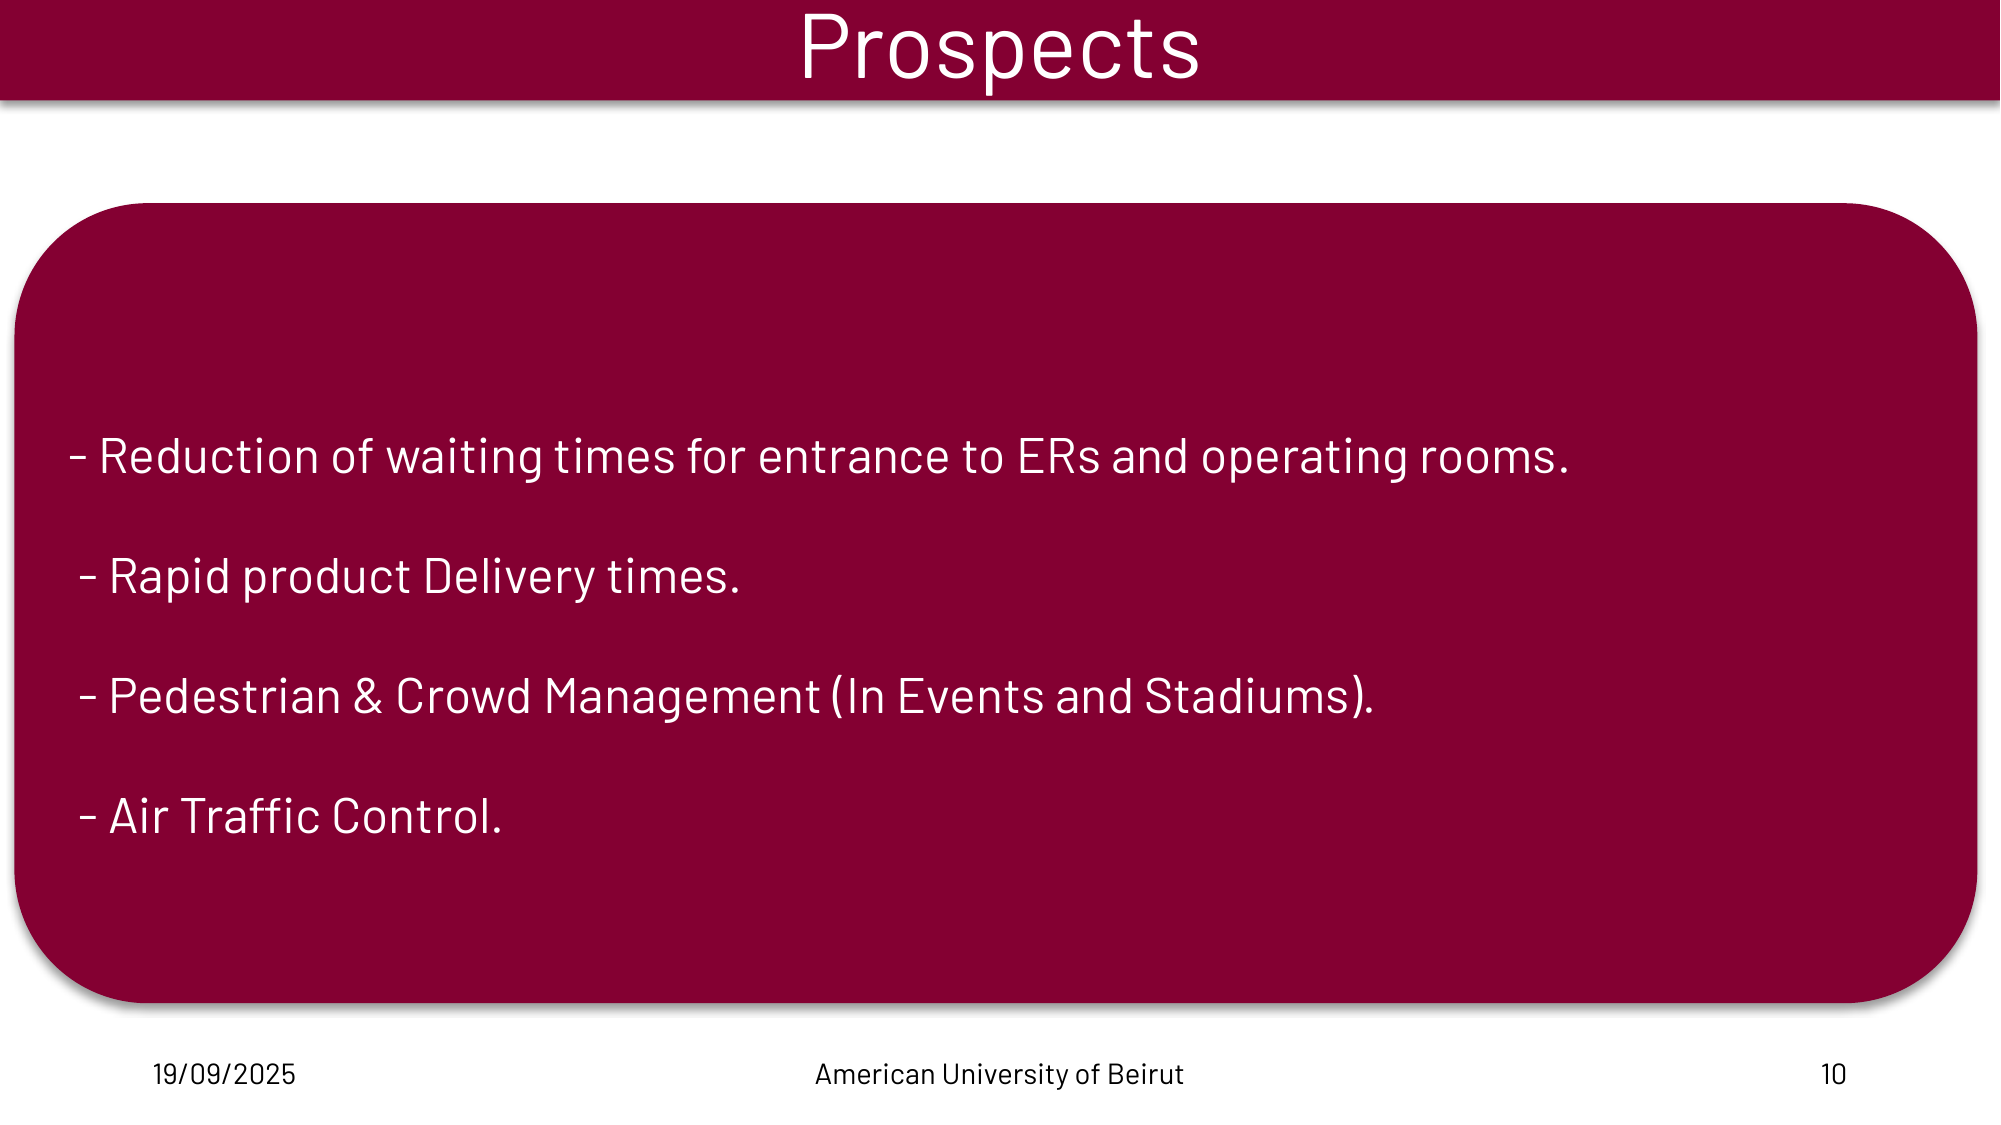

Prospects
- Reduction of waiting times for entrance to ERs and operating rooms.
 - Rapid product Delivery times.
 - Pedestrian & Crowd Management (In Events and Stadiums).
 - Air Traffic Control.
19/09/2025
American University of Beirut
10